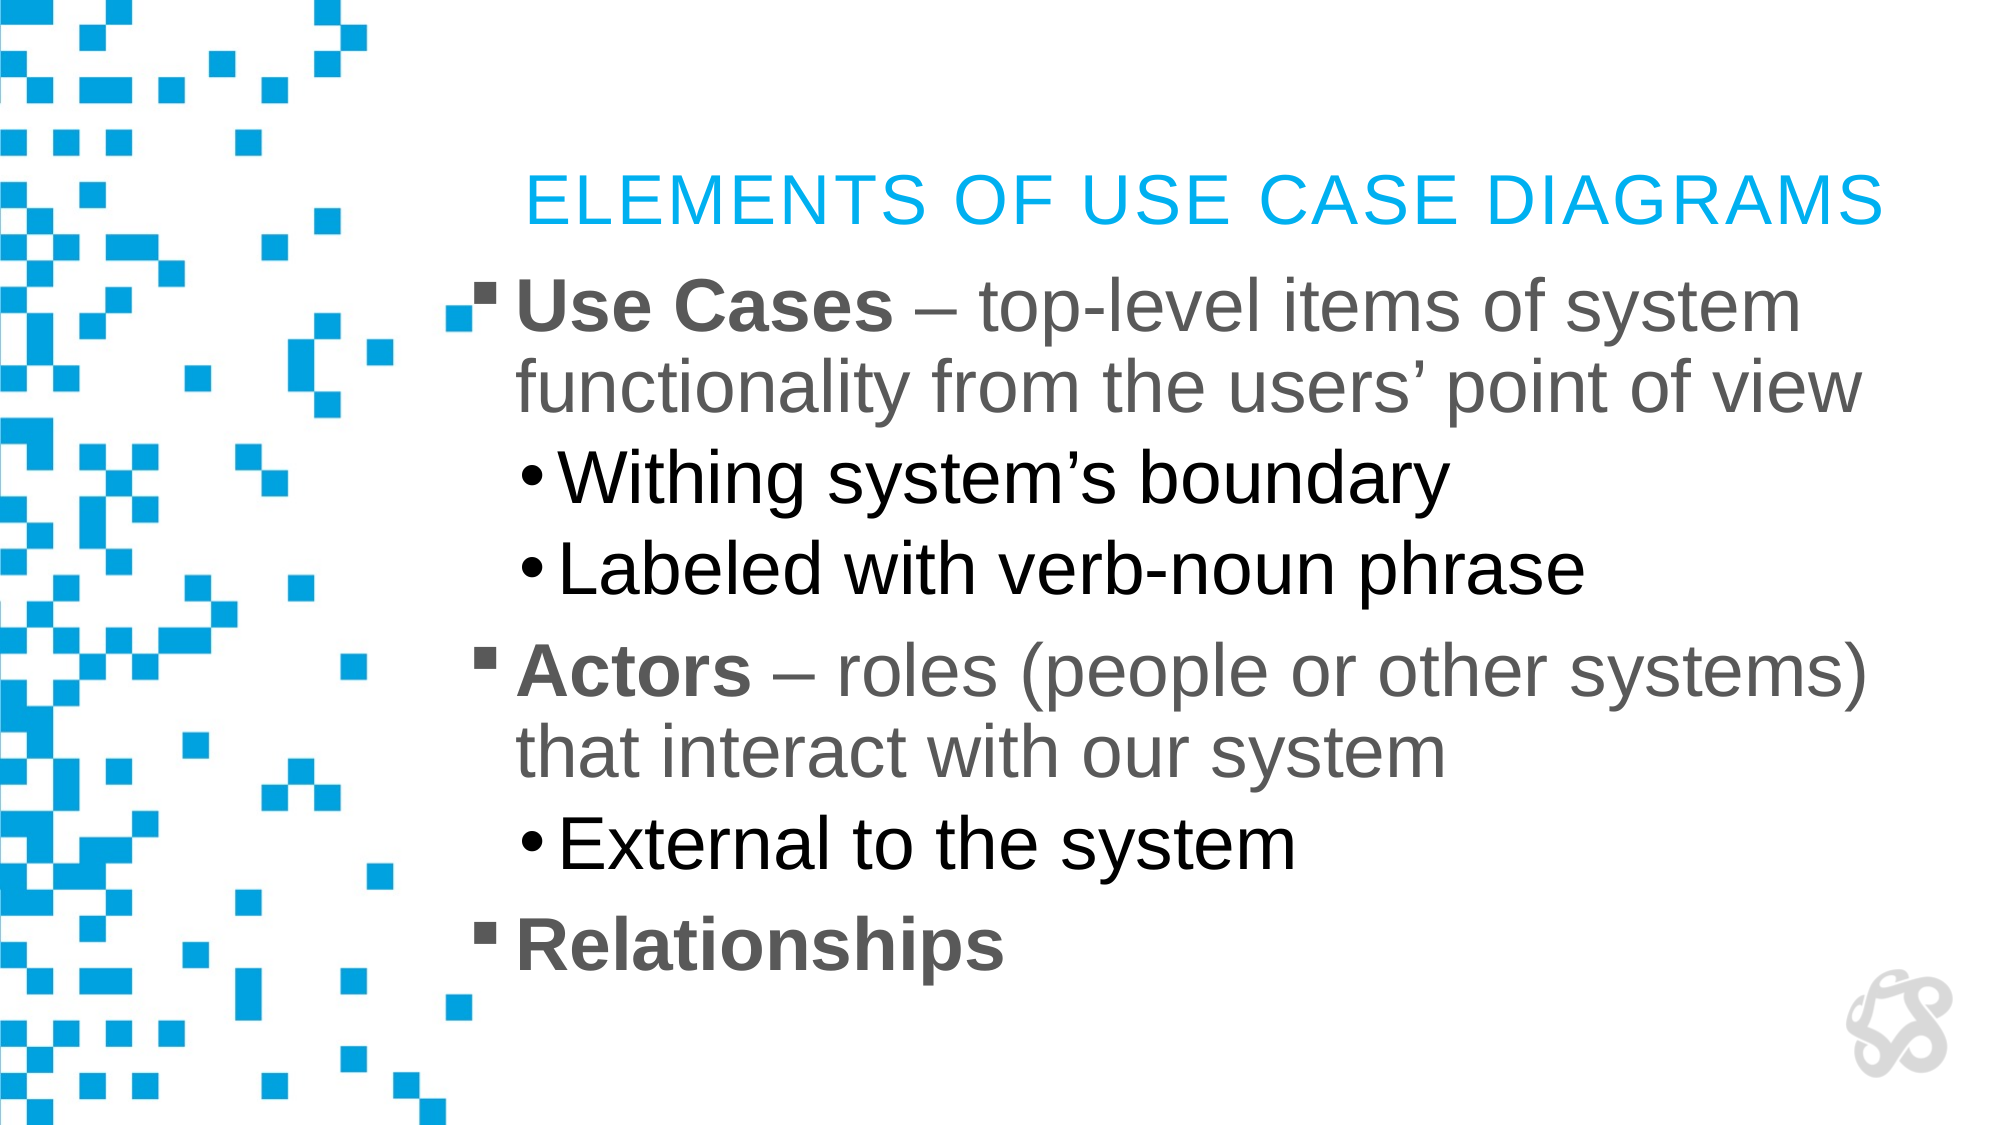

# Elements of Use Case Diagrams
Use Cases – top-level items of system functionality from the users’ point of view
Withing system’s boundary
Labeled with verb-noun phrase
Actors – roles (people or other systems) that interact with our system
External to the system
Relationships